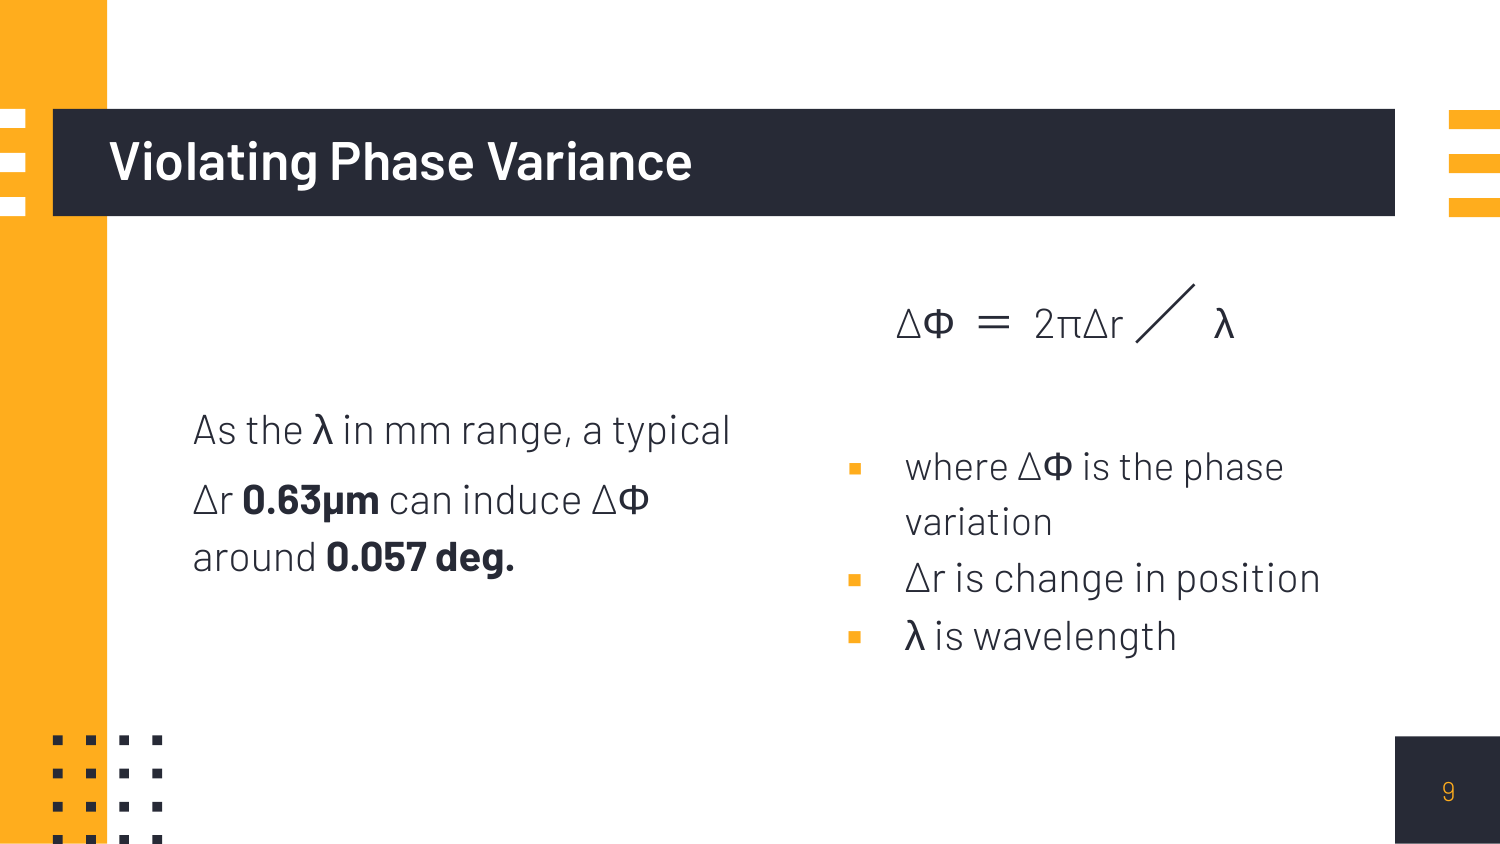

# Violating Phase Variance

As the λ in mm range, a typical
Δr 0.63μm can induce ΔΦ  around 0.057 deg.

        ΔΦ ＝ 2πΔr／λ

where ΔΦ is the phase variation
Δr is change in position
λ is wavelength

9